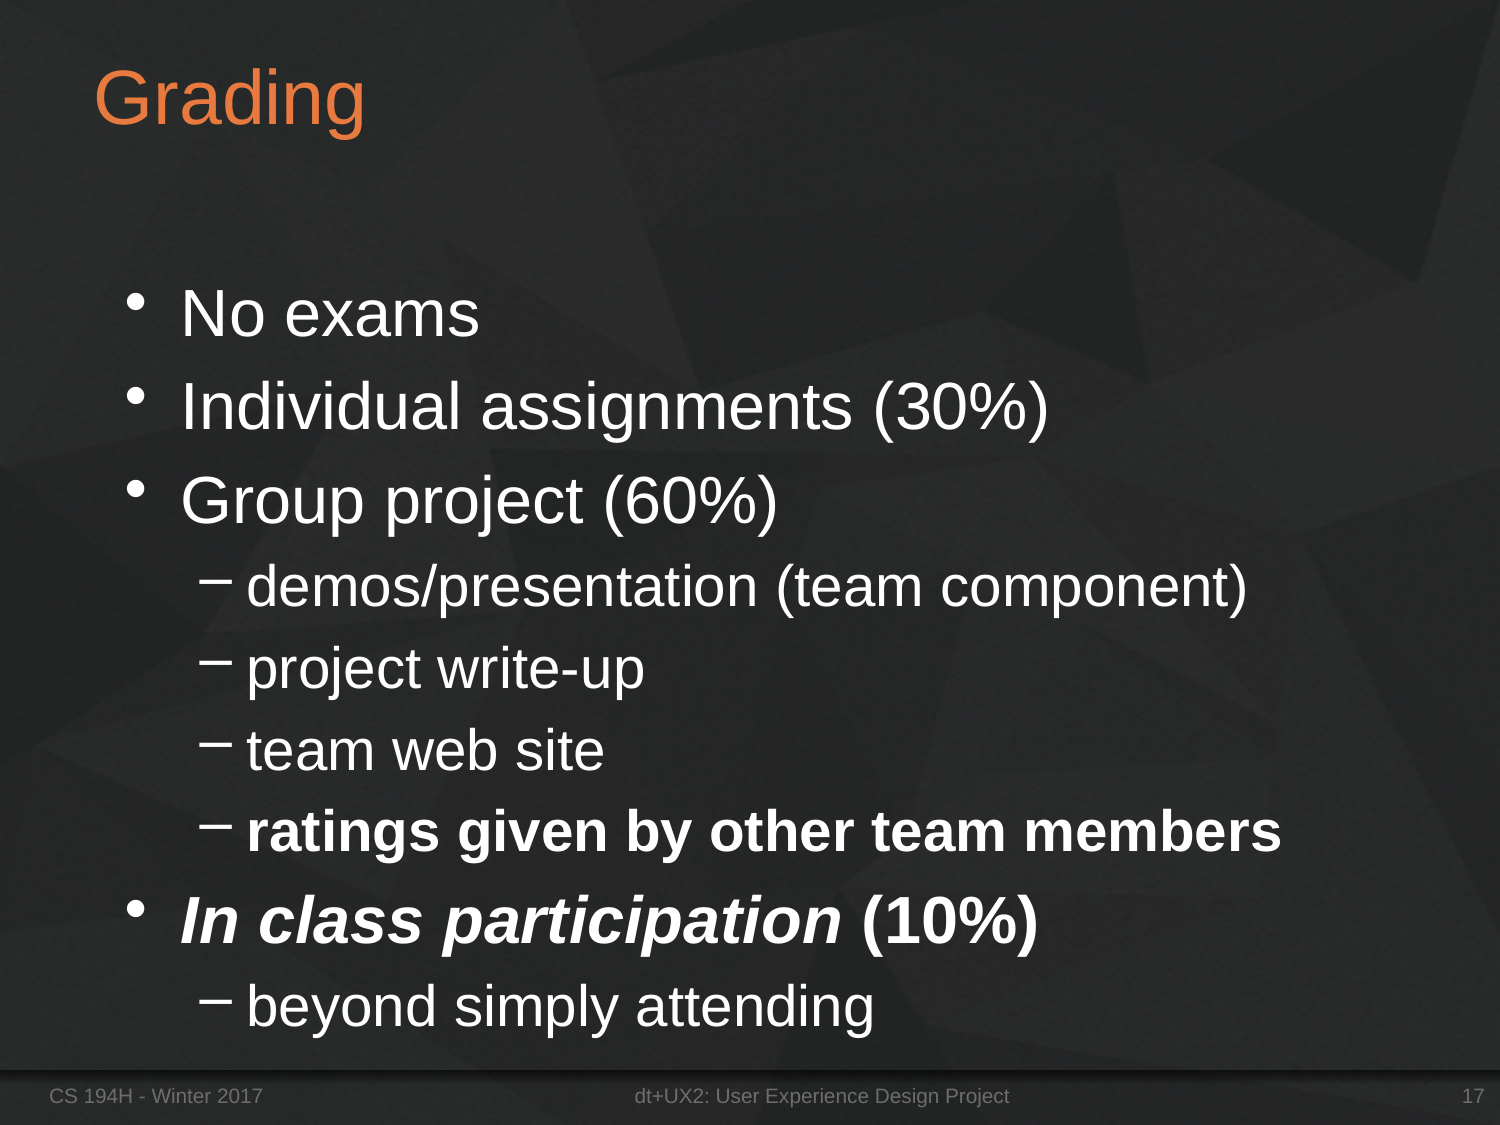

# Grading
No exams
Individual assignments (30%)
Group project (60%)
demos/presentation (team component)
project write-up
team web site
ratings given by other team members
In class participation (10%)
beyond simply attending
CS 194H - Winter 2017
dt+UX2: User Experience Design Project
17